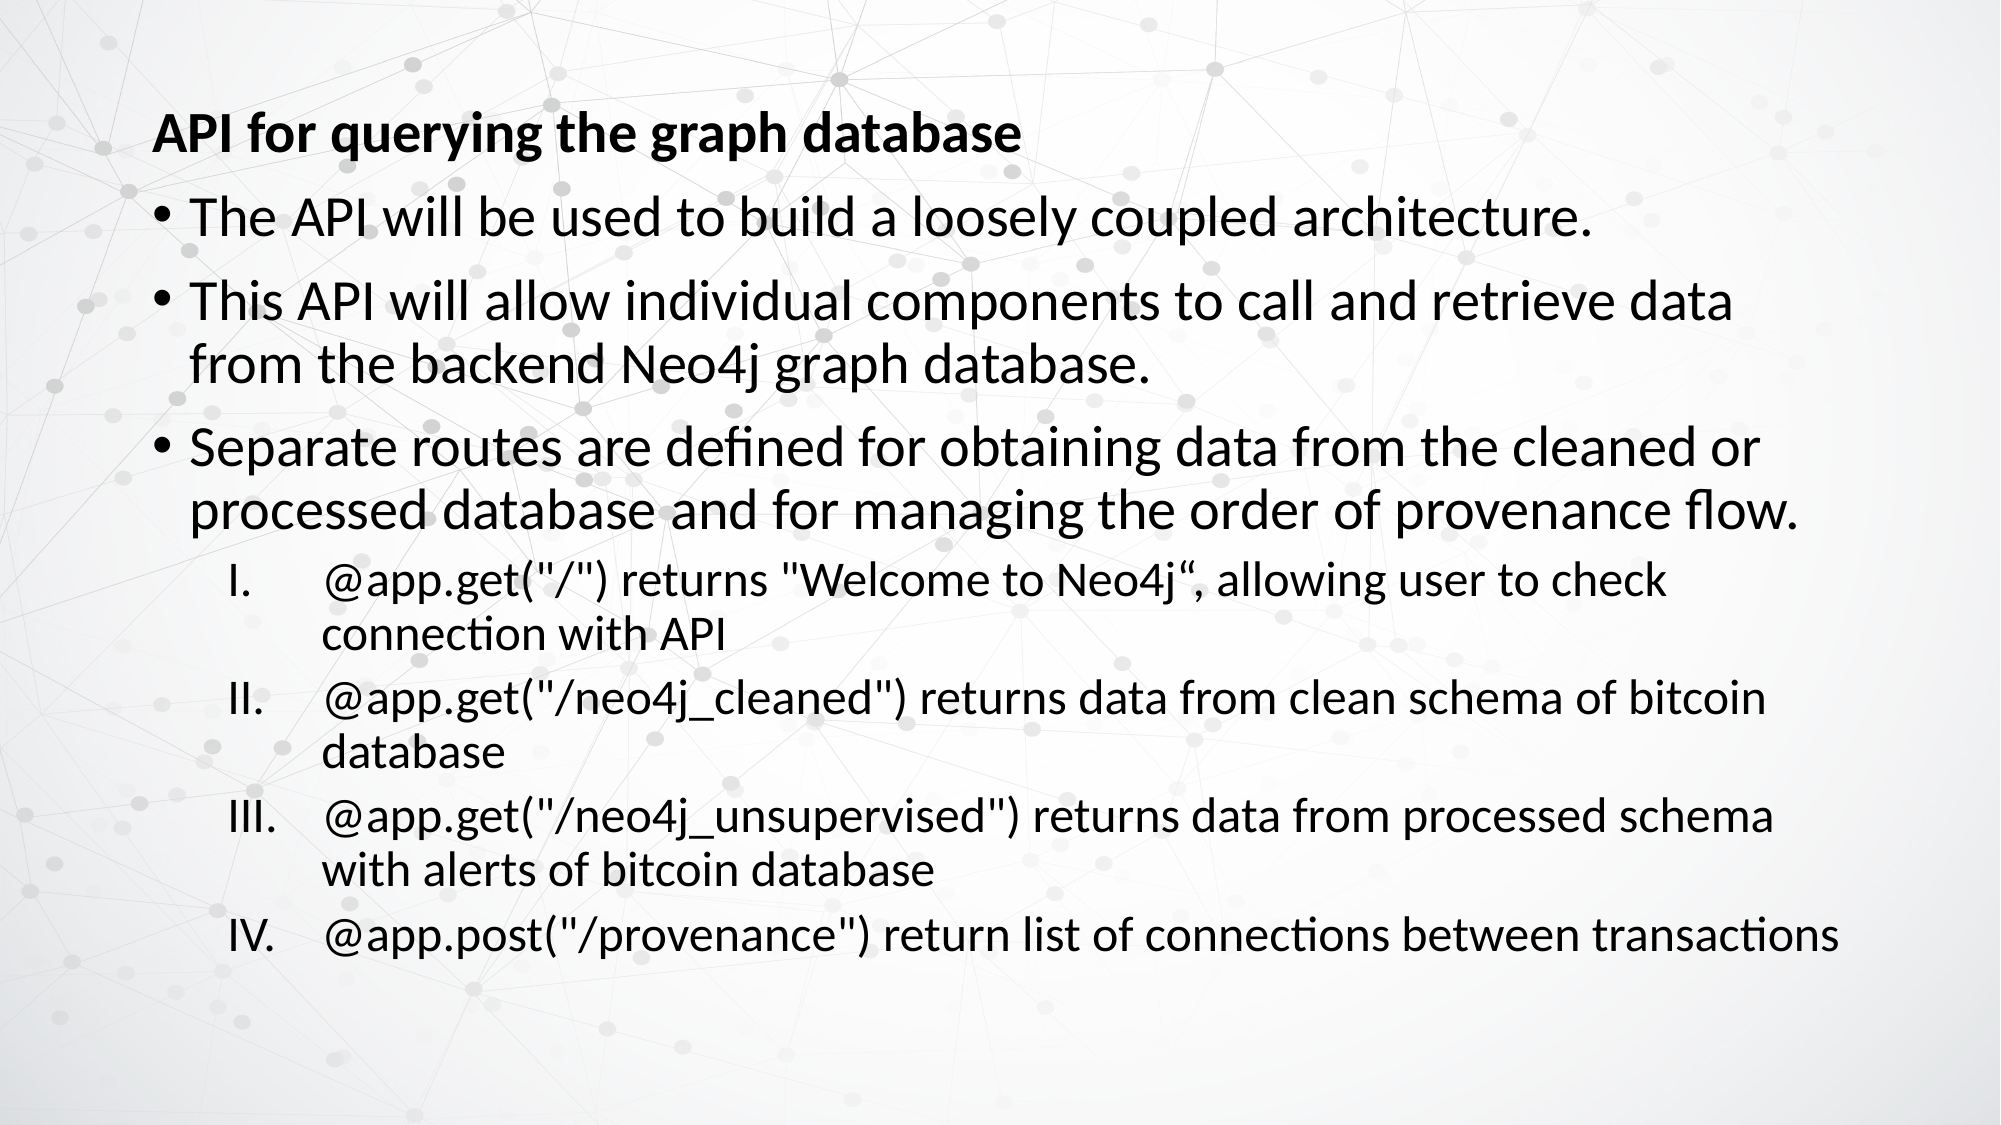

API for querying the graph database
The API will be used to build a loosely coupled architecture.
This API will allow individual components to call and retrieve data from the backend Neo4j graph database.
Separate routes are defined for obtaining data from the cleaned or processed database and for managing the order of provenance flow.
@app.get("/") returns "Welcome to Neo4j“, allowing user to check connection with API
@app.get("/neo4j_cleaned") returns data from clean schema of bitcoin database
@app.get("/neo4j_unsupervised") returns data from processed schema with alerts of bitcoin database
@app.post("/provenance") return list of connections between transactions